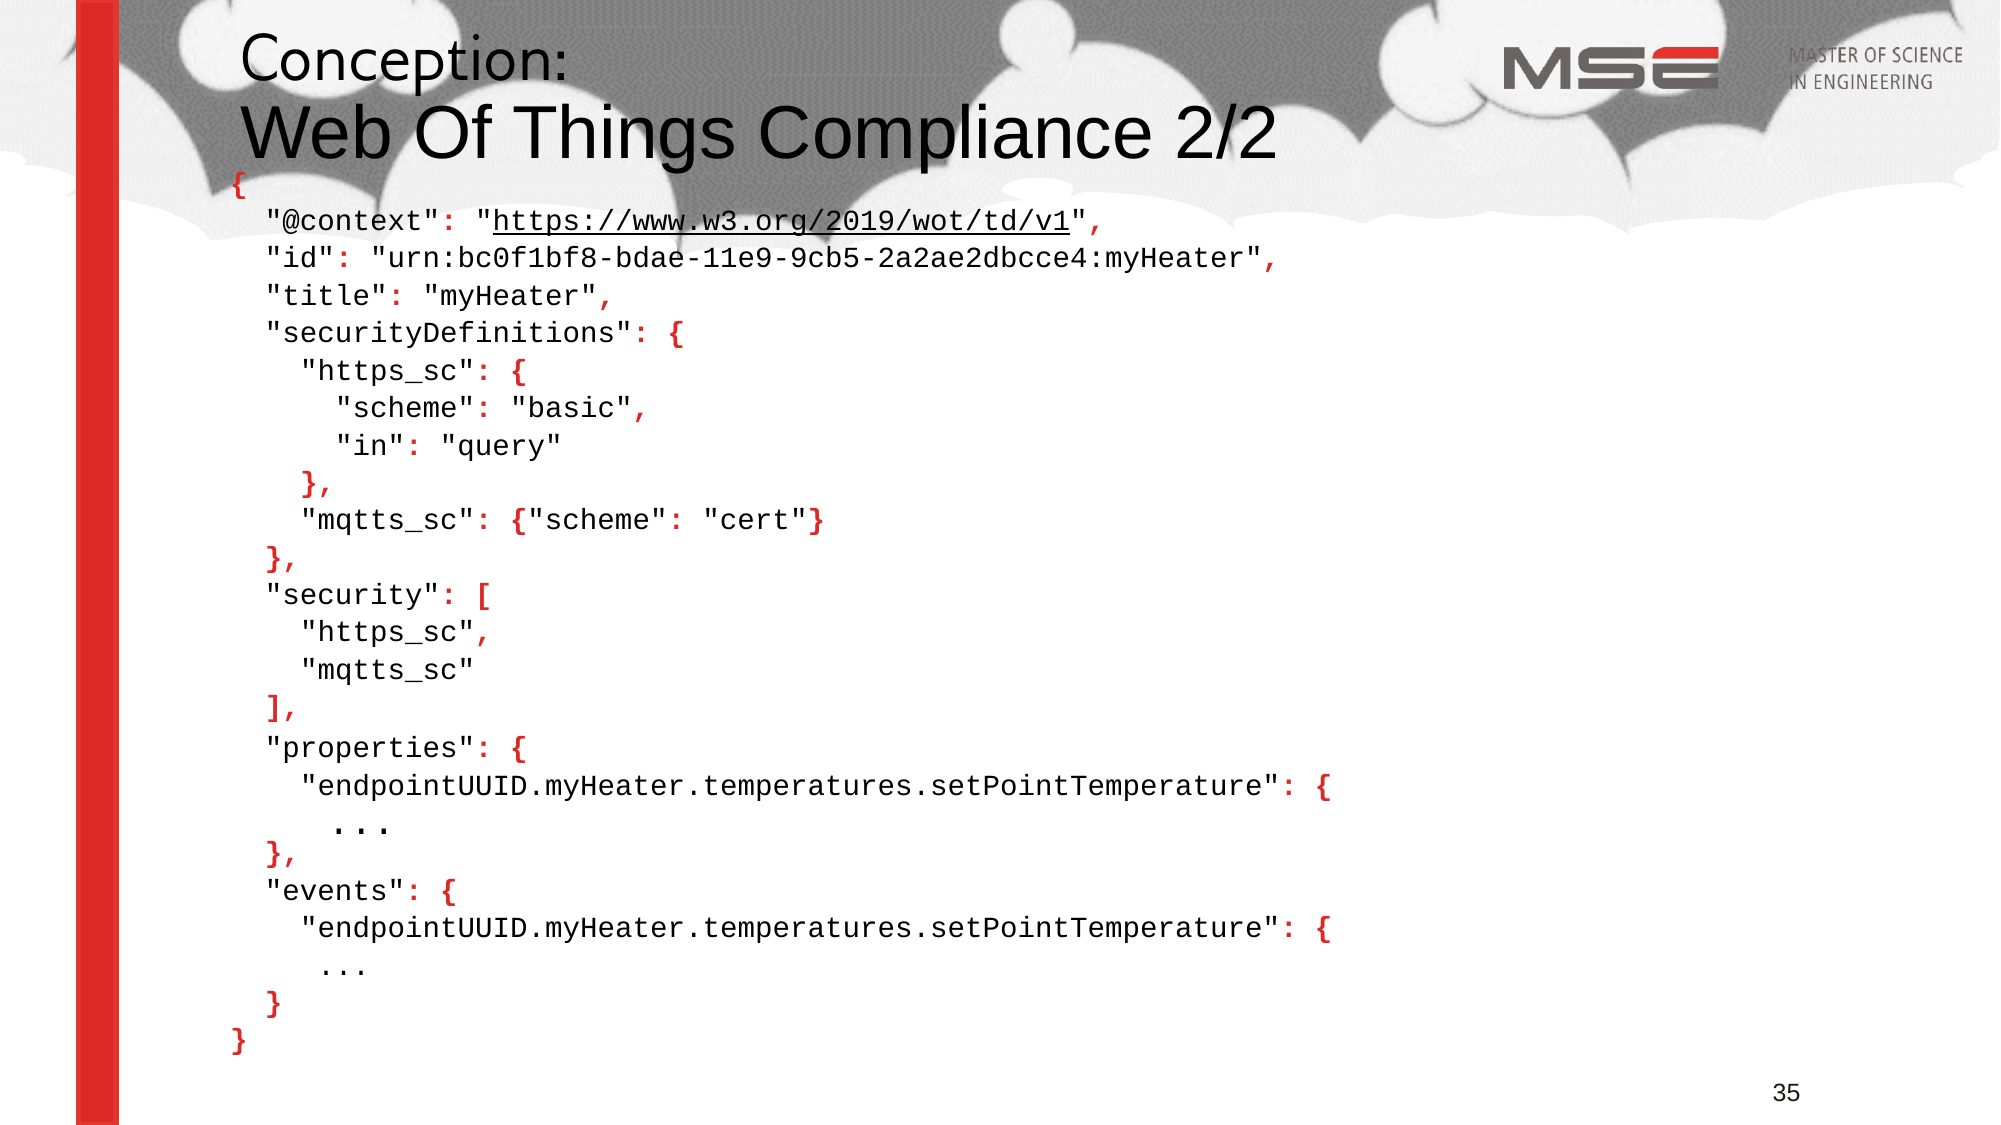

# Conception: Web Of Things Compliance 2/2
{
  "@context": "https://www.w3.org/2019/wot/td/v1",
  "id": "urn:bc0f1bf8-bdae-11e9-9cb5-2a2ae2dbcce4:myHeater",
  "title": "myHeater",
  "securityDefinitions": {
    "https_sc": {
      "scheme": "basic",
      "in": "query"
    },
    "mqtts_sc": {"scheme": "cert"}
  },
  "security": [
    "https_sc",
    "mqtts_sc"
  ],
  "properties": {
    "endpointUUID.myHeater.temperatures.setPointTemperature": {
 ...

  },
  "events": {
    "endpointUUID.myHeater.temperatures.setPointTemperature": {
     ...
  }
}
35